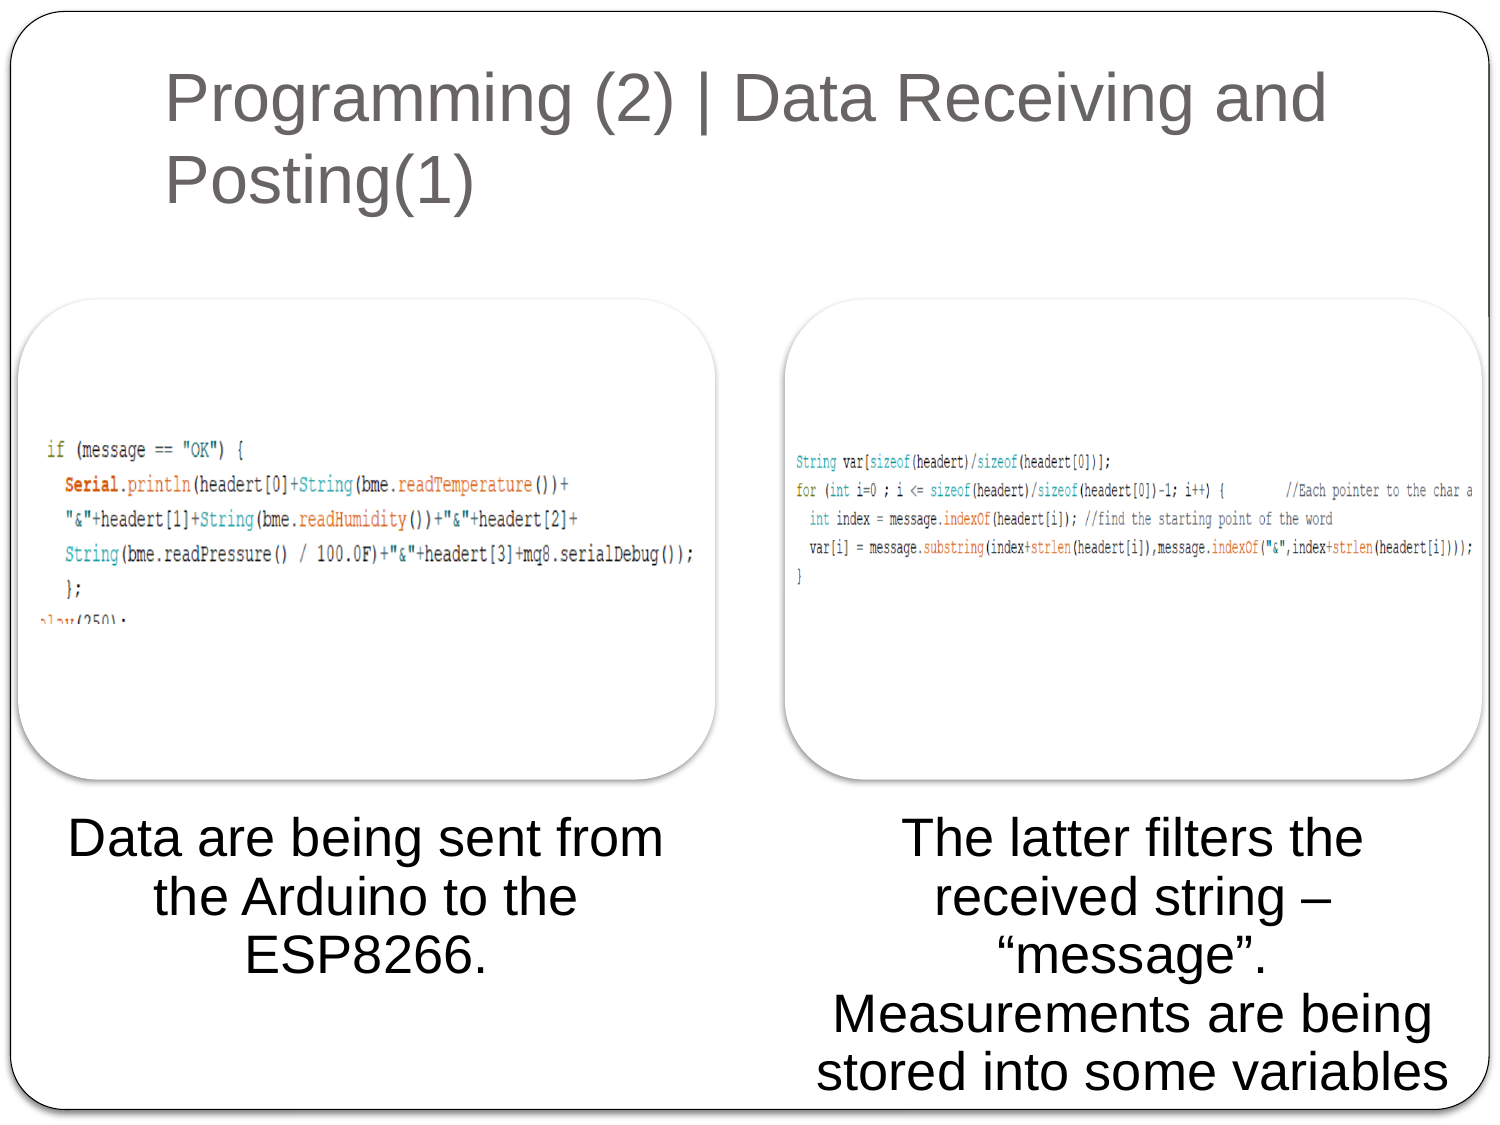

# Programming (2) | Data Receiving and Posting(1)
Data are being sent from the Arduino to the ESP8266.
The latter filters the received string – “message”. Measurements are being stored into some variables